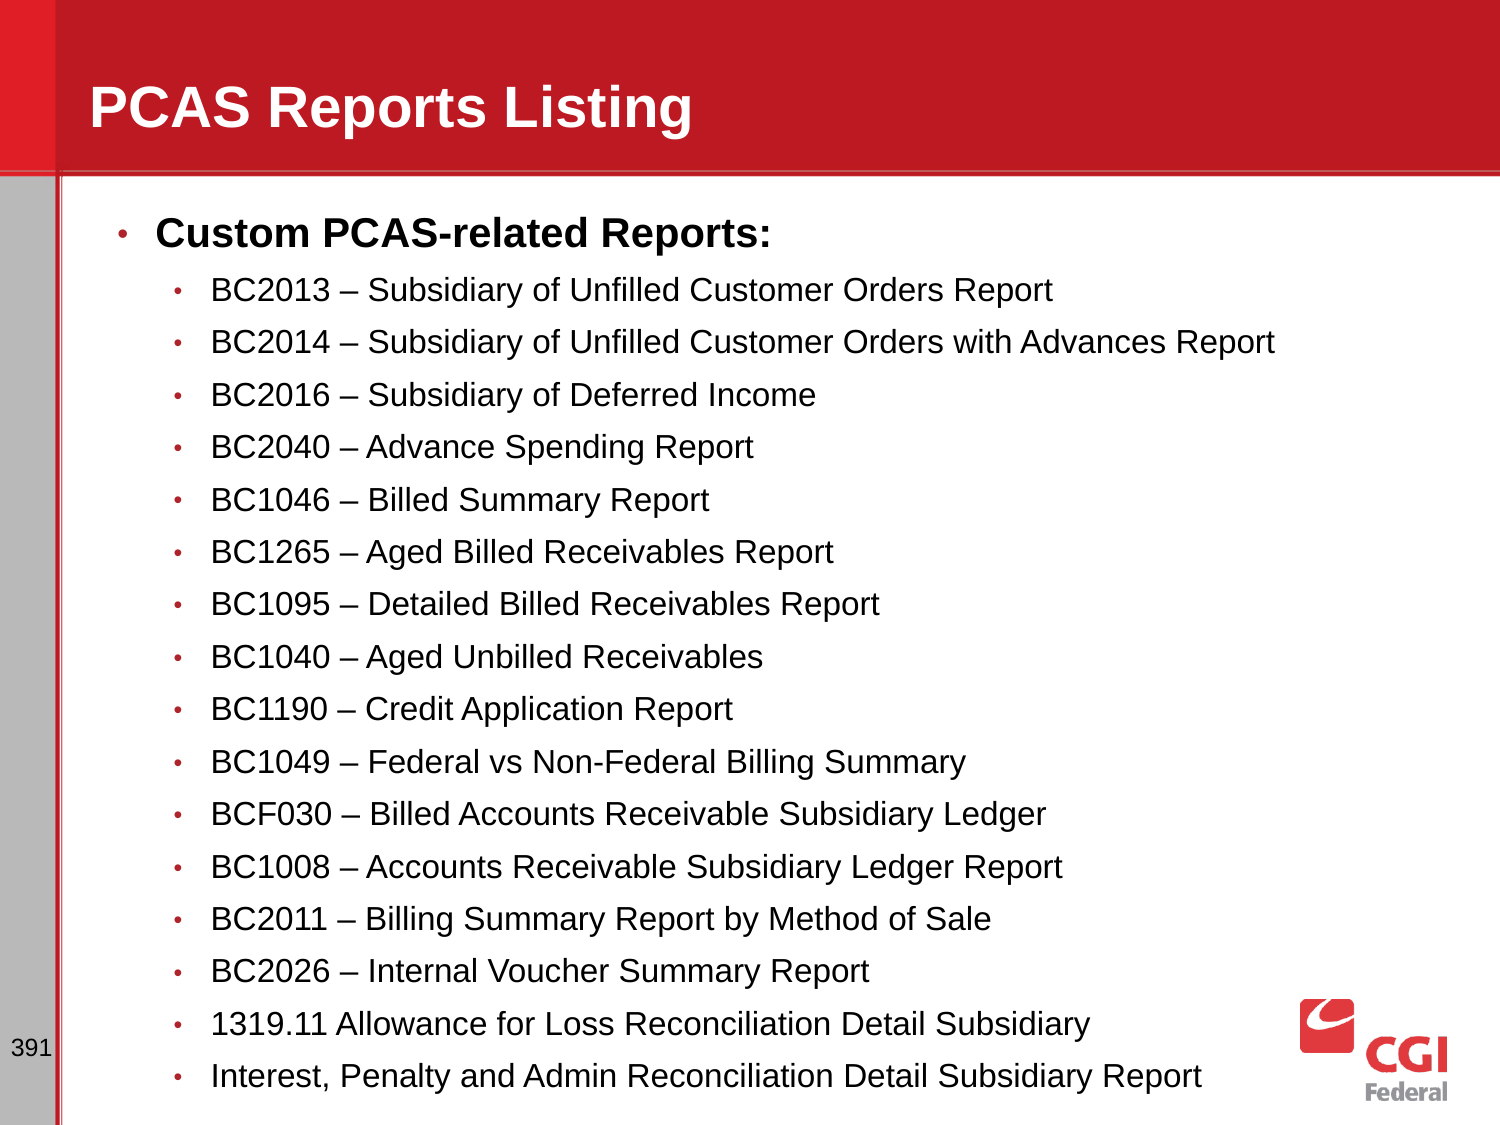

# PCAS Reports Listing
Custom PCAS-related Reports:
BC2013 – Subsidiary of Unfilled Customer Orders Report
BC2014 – Subsidiary of Unfilled Customer Orders with Advances Report
BC2016 – Subsidiary of Deferred Income
BC2040 – Advance Spending Report
BC1046 – Billed Summary Report
BC1265 – Aged Billed Receivables Report
BC1095 – Detailed Billed Receivables Report
BC1040 – Aged Unbilled Receivables
BC1190 – Credit Application Report
BC1049 – Federal vs Non-Federal Billing Summary
BCF030 – Billed Accounts Receivable Subsidiary Ledger
BC1008 – Accounts Receivable Subsidiary Ledger Report
BC2011 – Billing Summary Report by Method of Sale
BC2026 – Internal Voucher Summary Report
1319.11 Allowance for Loss Reconciliation Detail Subsidiary
Interest, Penalty and Admin Reconciliation Detail Subsidiary Report
391